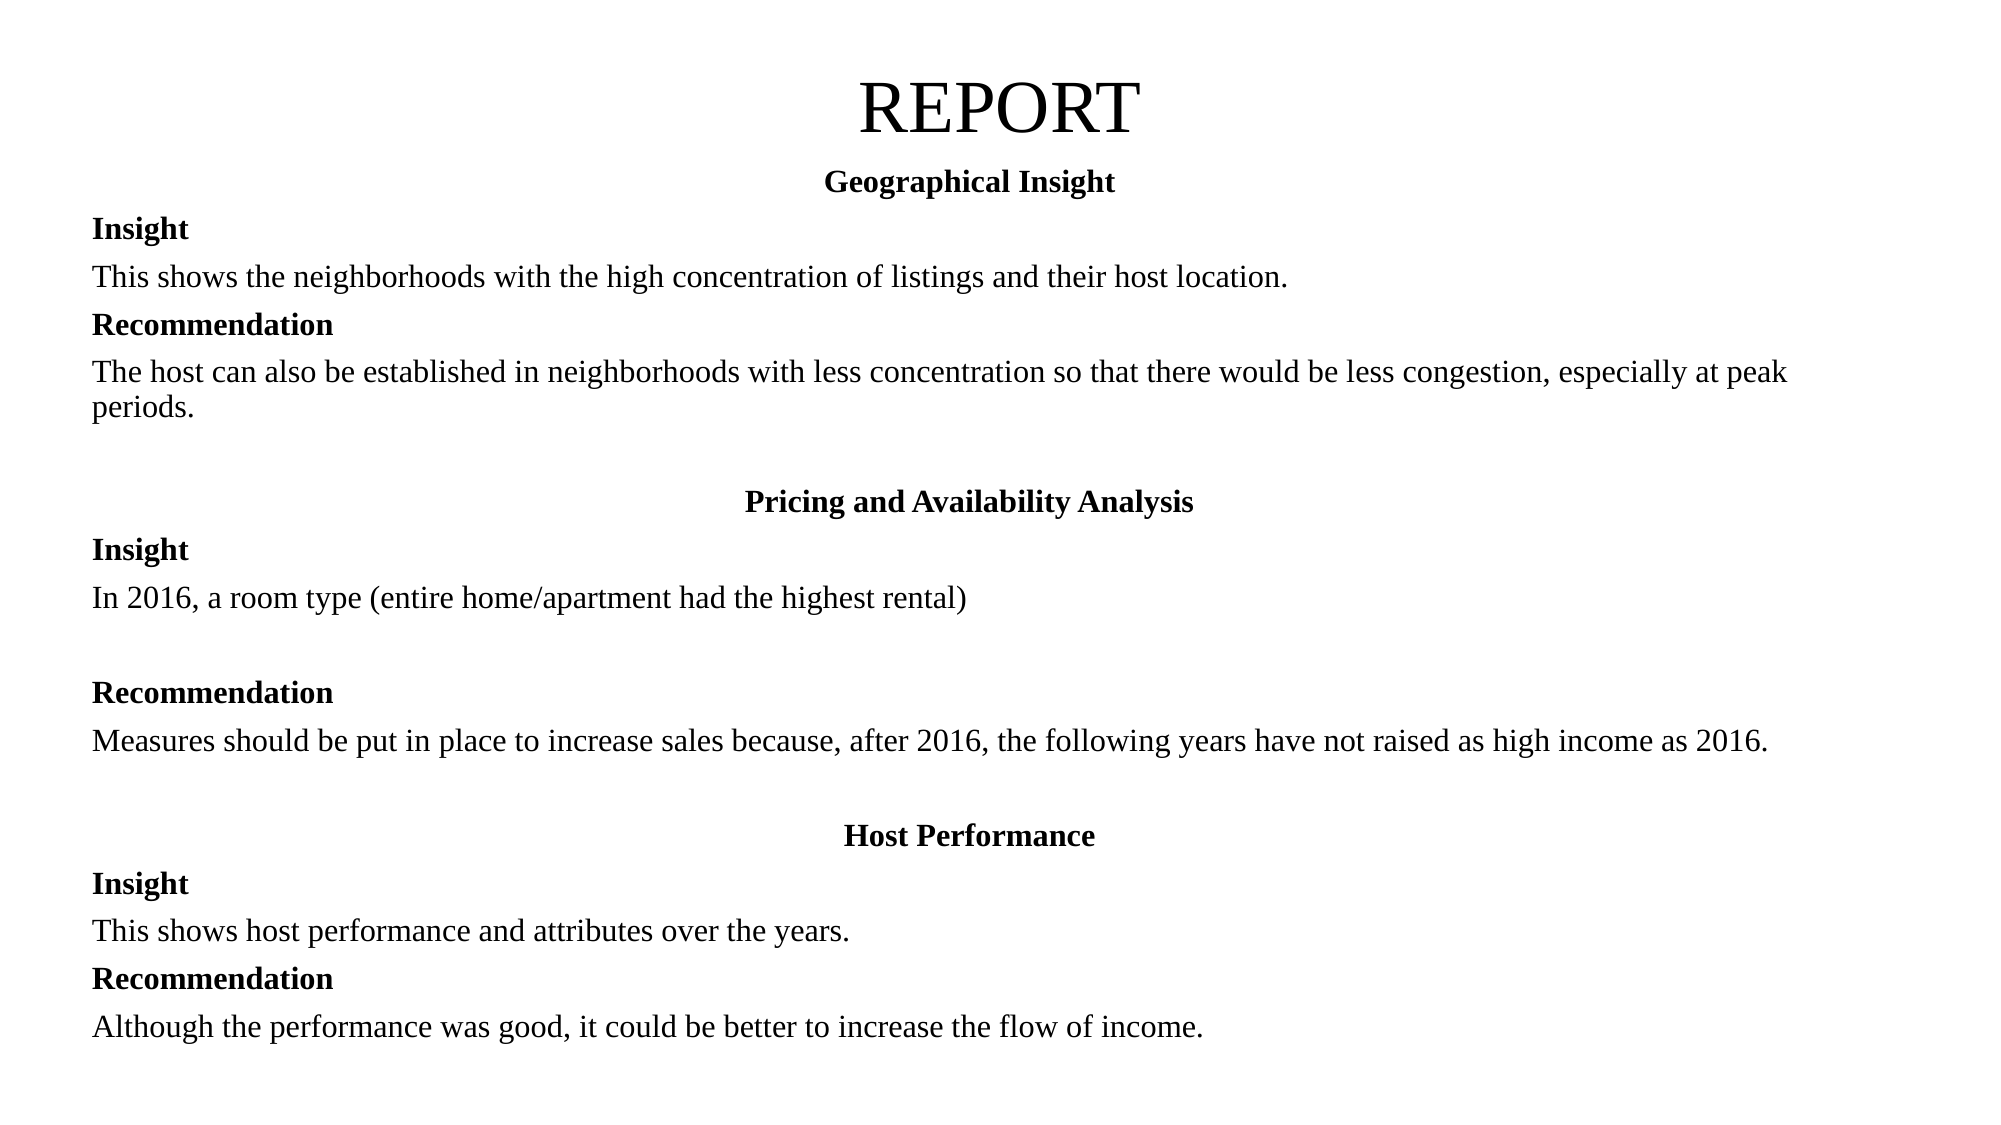

# REPORT
Geographical Insight
Insight
This shows the neighborhoods with the high concentration of listings and their host location.
Recommendation
The host can also be established in neighborhoods with less concentration so that there would be less congestion, especially at peak periods.

Pricing and Availability Analysis
Insight
In 2016, a room type (entire home/apartment had the highest rental)

Recommendation
Measures should be put in place to increase sales because, after 2016, the following years have not raised as high income as 2016.

Host Performance
Insight
This shows host performance and attributes over the years.
Recommendation
Although the performance was good, it could be better to increase the flow of income.